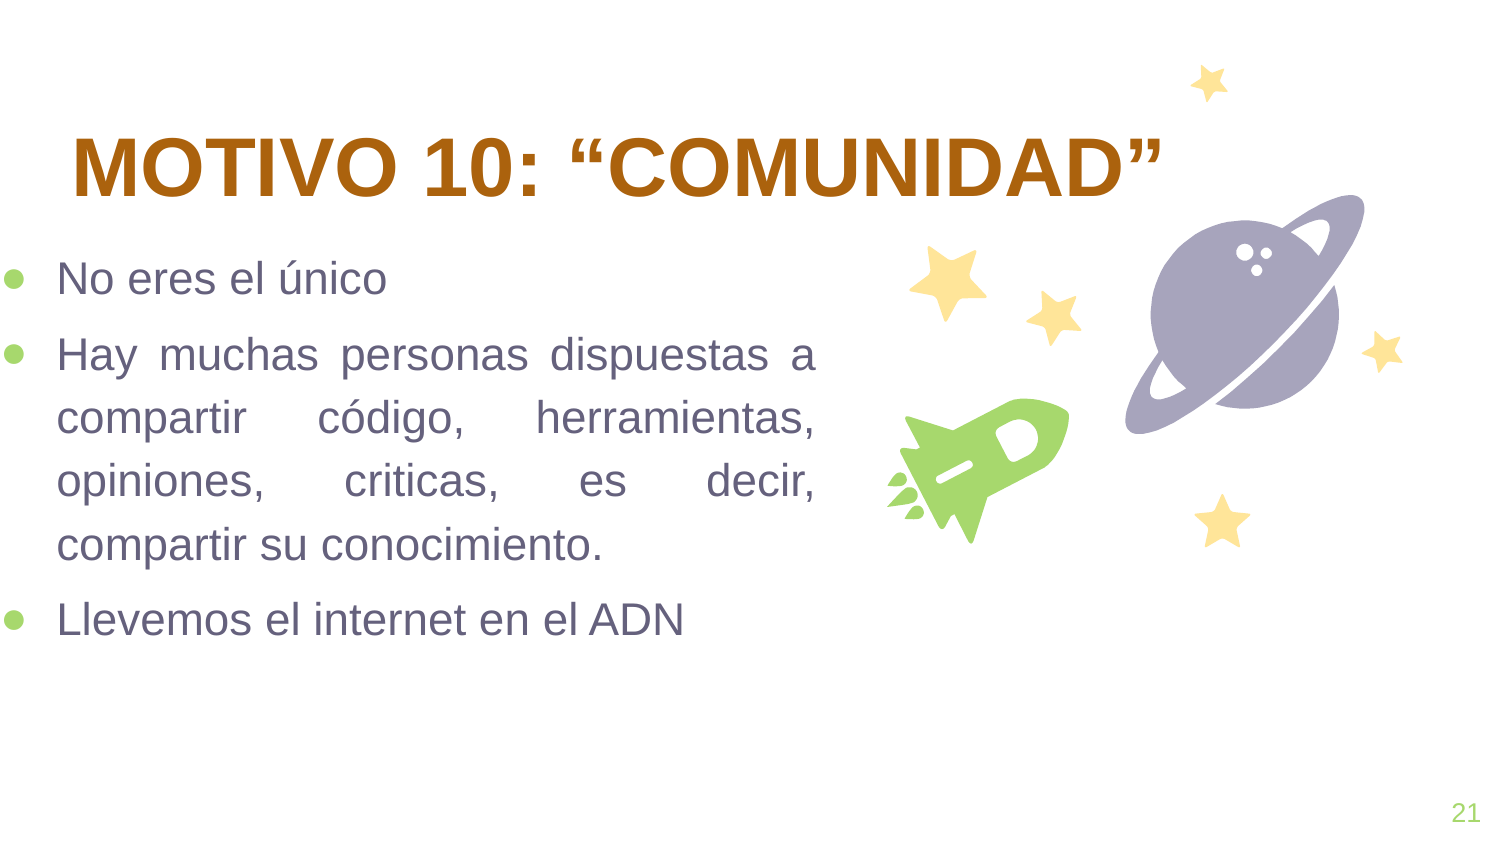

MOTIVO 10: “COMUNIDAD”

No eres el único
Hay muchas personas dispuestas a compartir código, herramientas, opiniones, criticas, es decir, compartir su conocimiento.
Llevemos el internet en el ADN

21